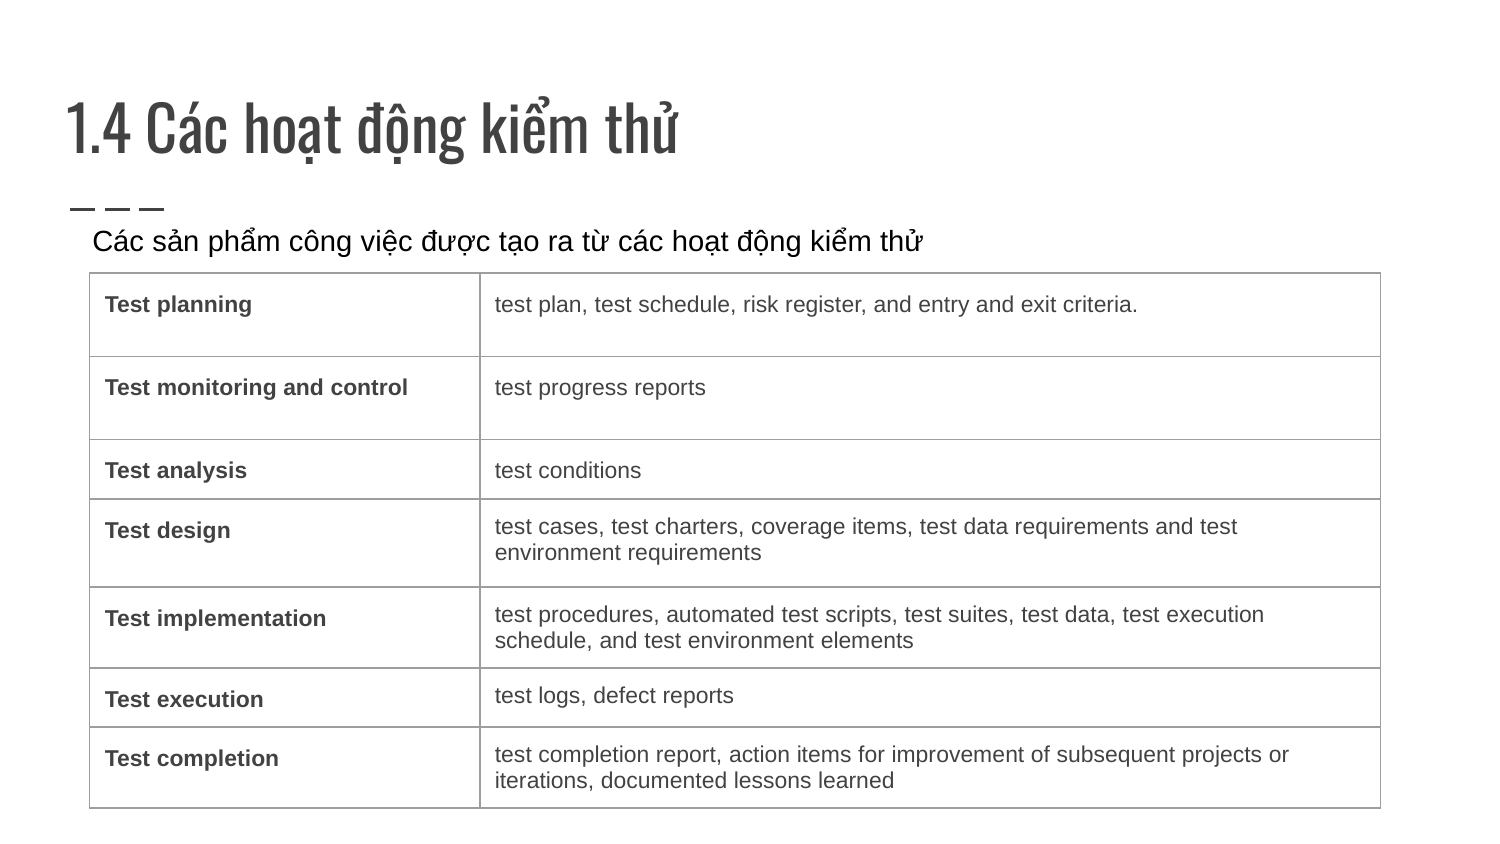

# 1.4 Các hoạt động kiểm thử
Các sản phẩm công việc được tạo ra từ các hoạt động kiểm thử
| Test planning | test plan, test schedule, risk register, and entry and exit criteria. |
| --- | --- |
| Test monitoring and control | test progress reports |
| Test analysis | test conditions |
| Test design | test cases, test charters, coverage items, test data requirements and test environment requirements |
| Test implementation | test procedures, automated test scripts, test suites, test data, test execution schedule, and test environment elements |
| Test execution | test logs, defect reports |
| Test completion | test completion report, action items for improvement of subsequent projects or iterations, documented lessons learned |